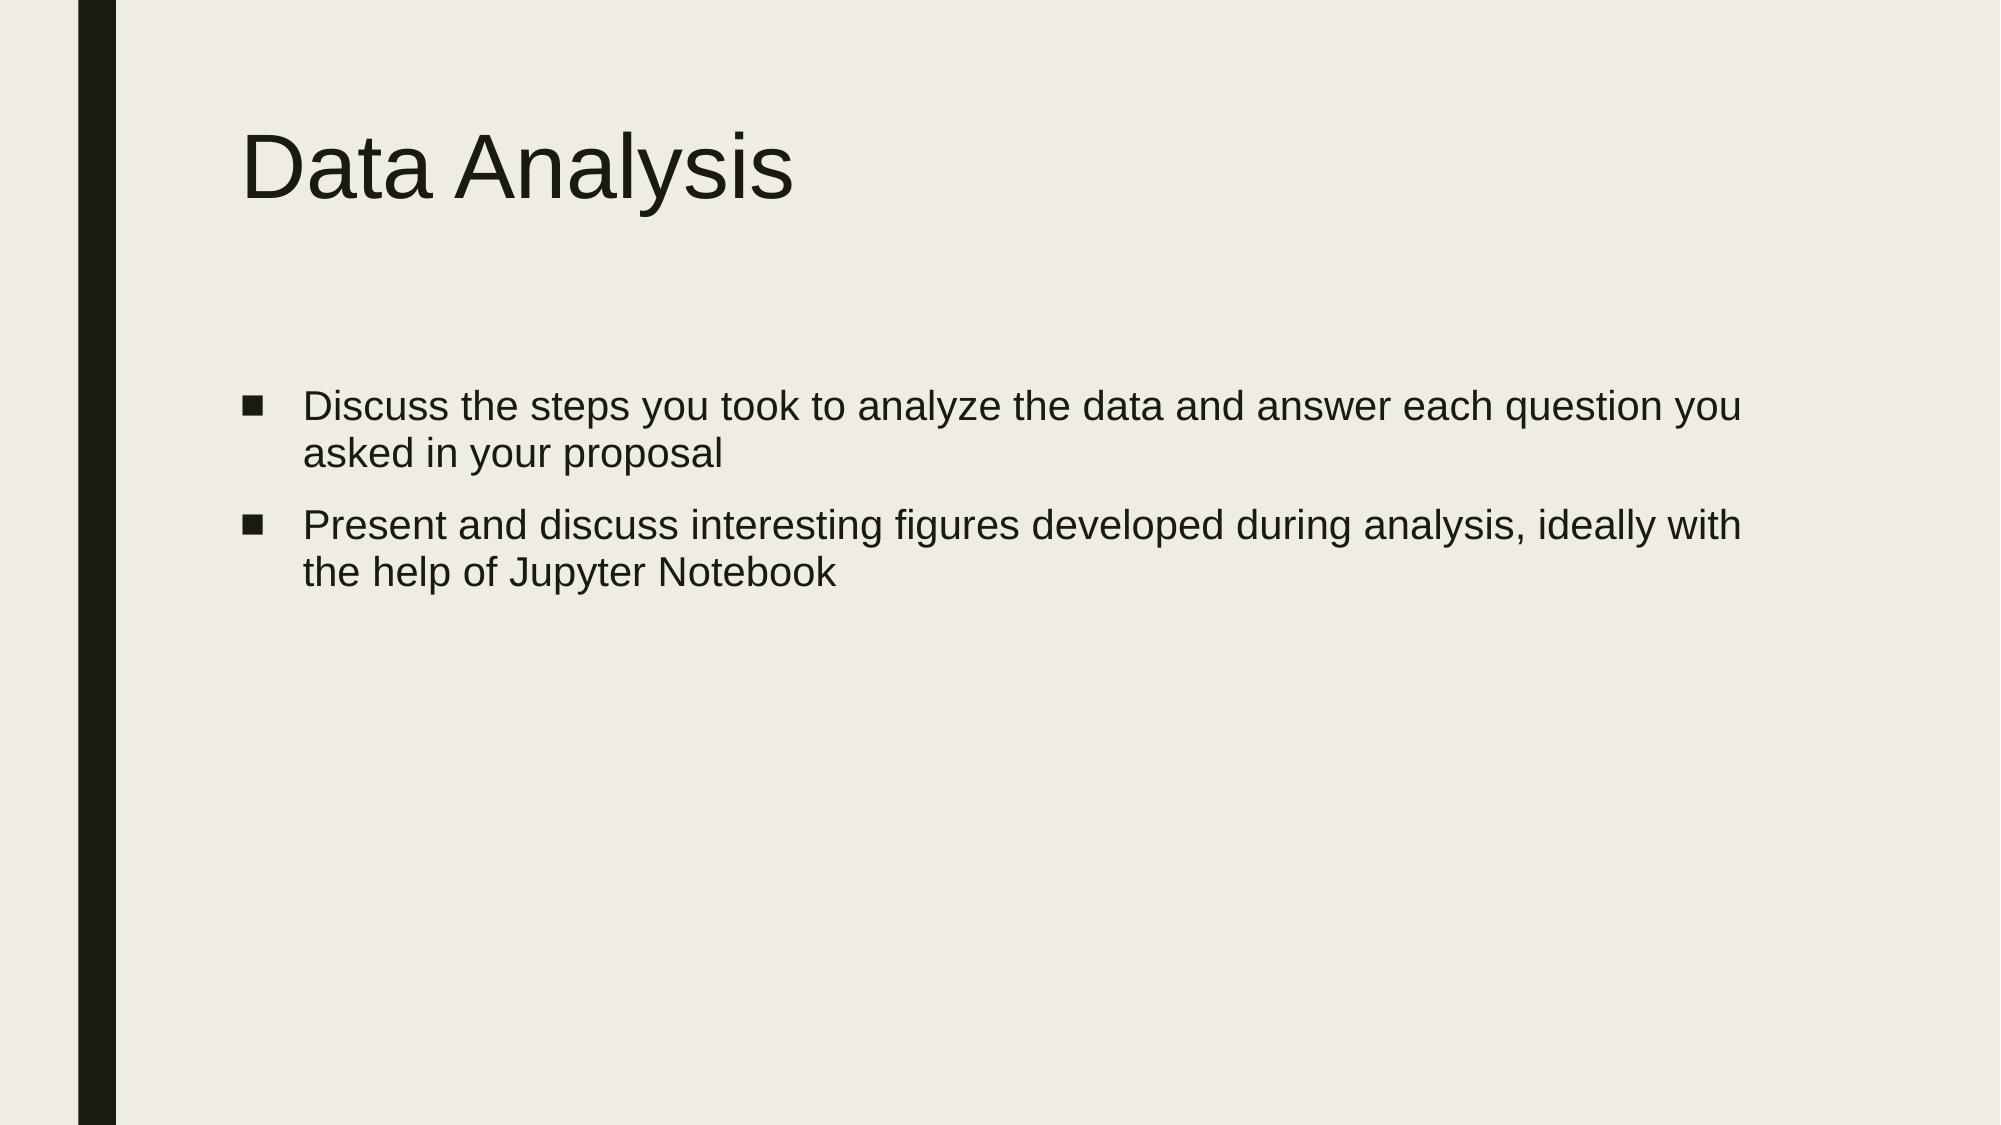

# Data Analysis
Discuss the steps you took to analyze the data and answer each question you asked in your proposal
Present and discuss interesting figures developed during analysis, ideally with the help of Jupyter Notebook